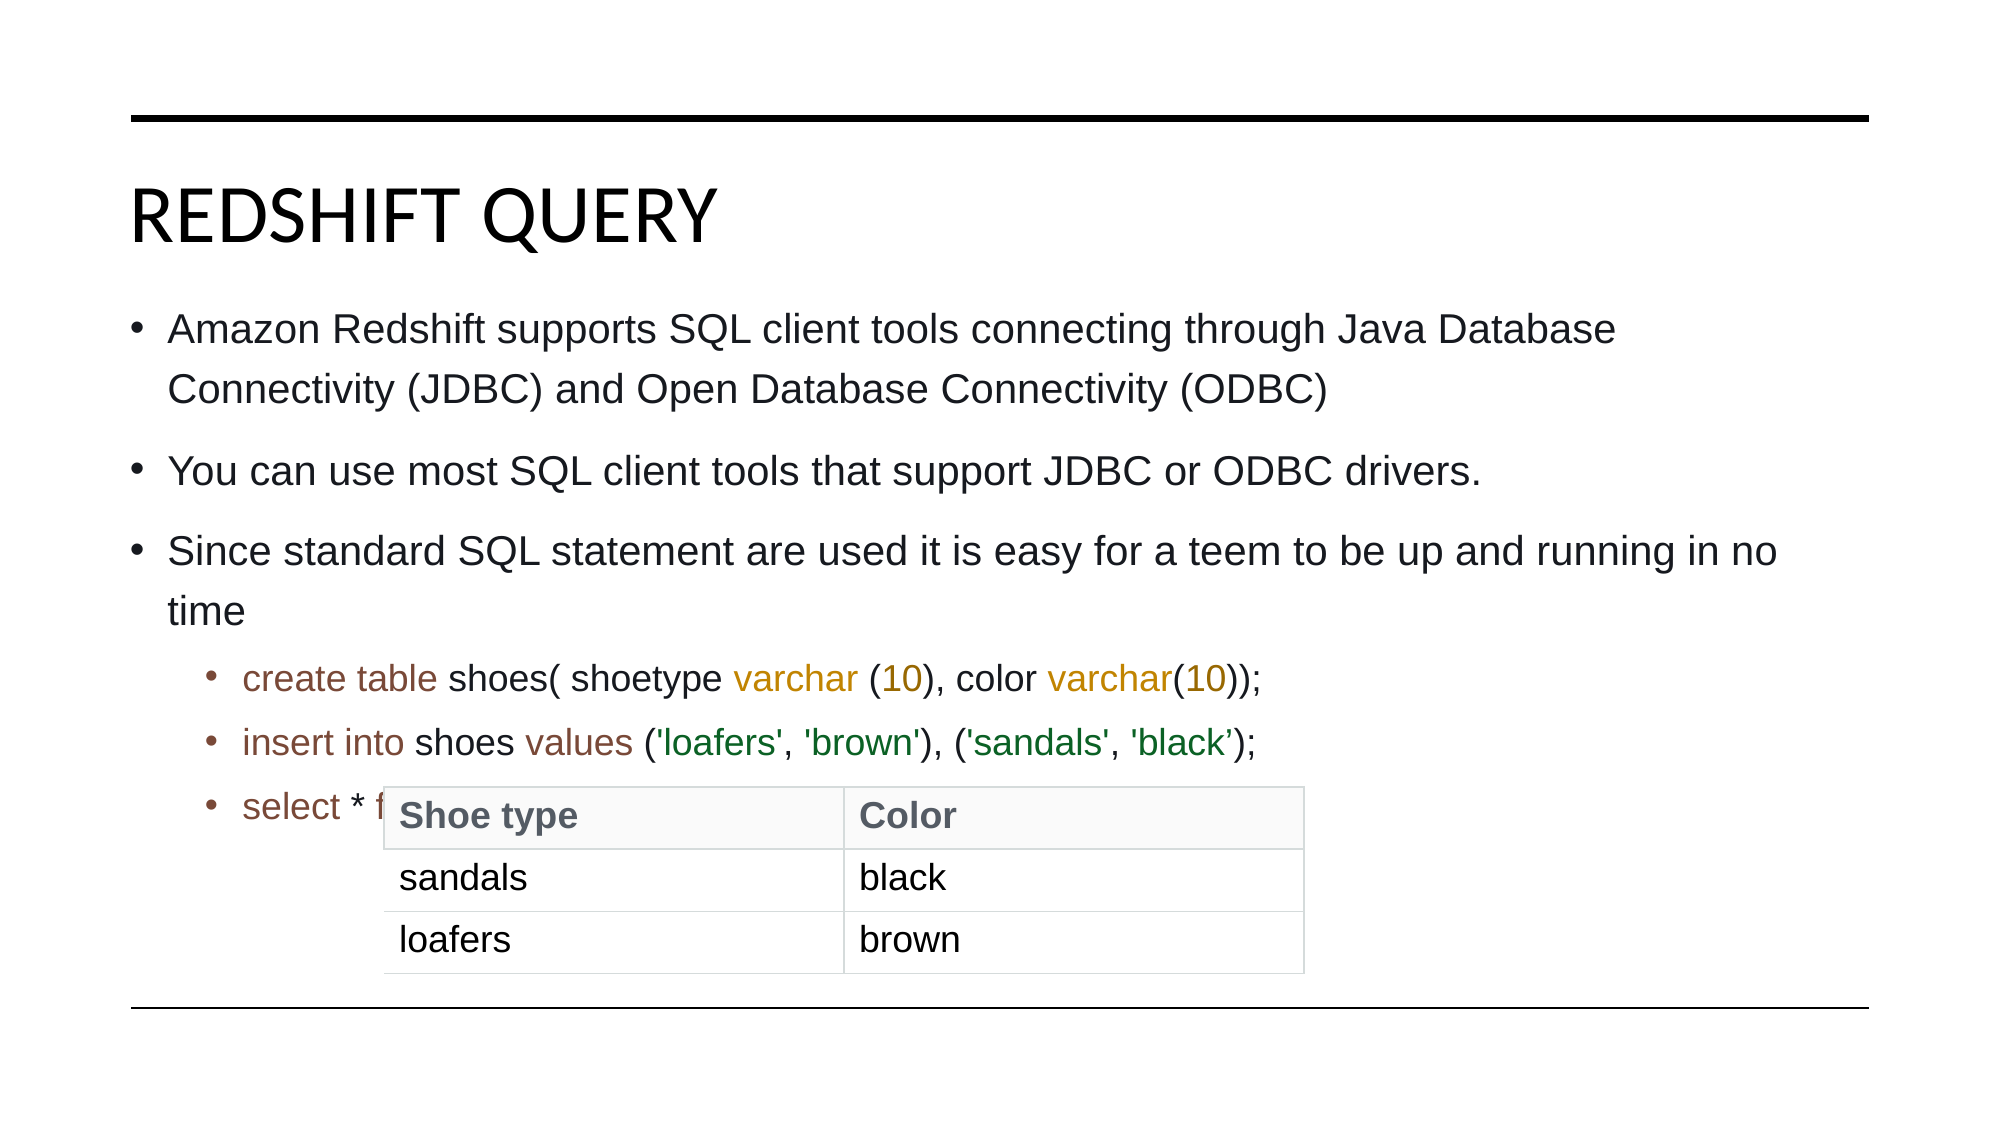

# Redshift query
Amazon Redshift supports SQL client tools connecting through Java Database Connectivity (JDBC) and Open Database Connectivity (ODBC)
You can use most SQL client tools that support JDBC or ODBC drivers.
Since standard SQL statement are used it is easy for a teem to be up and running in no time
create table shoes( shoetype varchar (10), color varchar(10));
insert into shoes values ('loafers', 'brown'), ('sandals', 'black’);
select * from shoes;

| Shoe type | Color |
| --- | --- |
| sandals | black |
| loafers | brown |